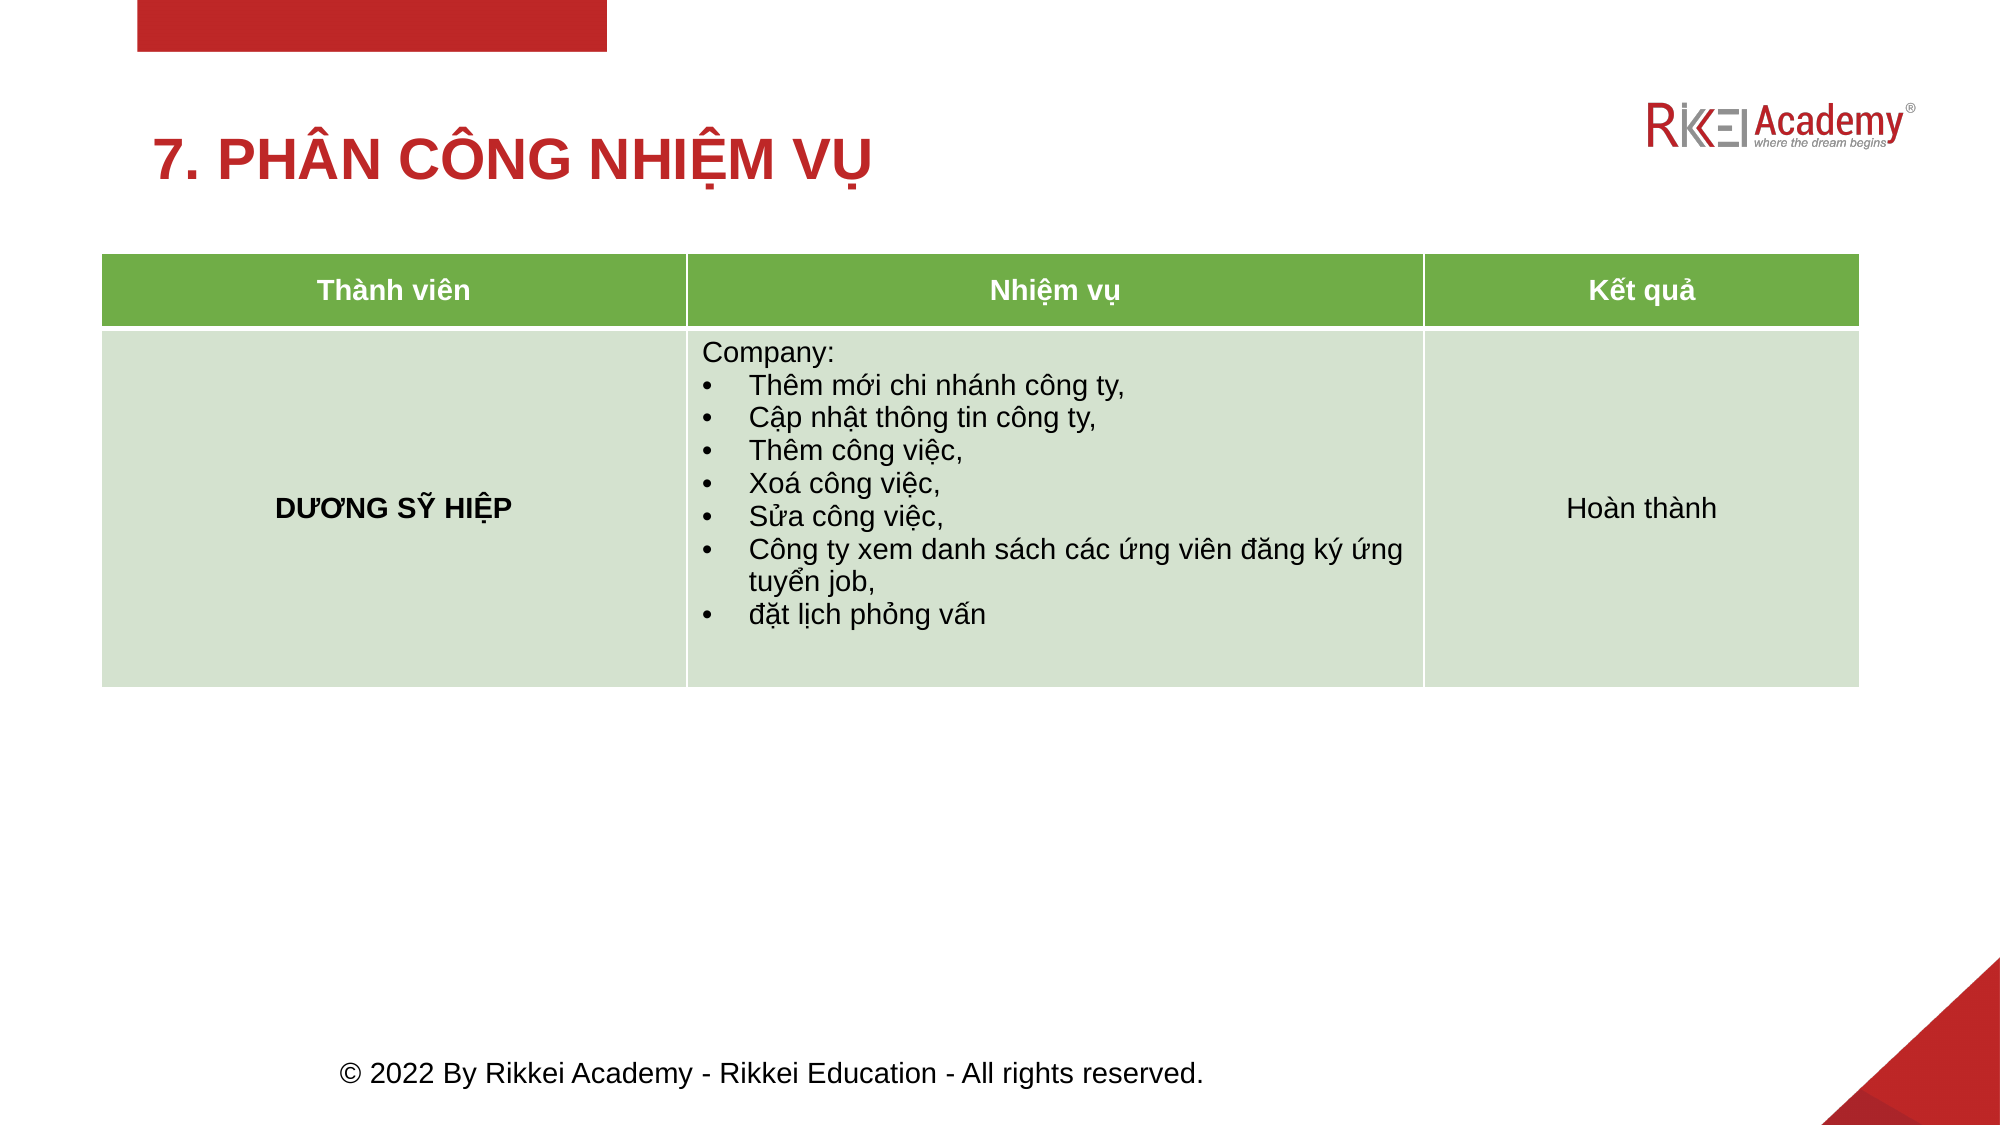

# 7. PHÂN CÔNG NHIỆM VỤ
| Thành viên | Nhiệm vụ | Kết quả |
| --- | --- | --- |
| DƯƠNG SỸ HIỆP | Company:​ Thêm mới chi nhánh công ty,​ Cập nhật thông tin công ty,​ Thêm công việc, ​ Xoá công việc, ​ Sửa công việc, ​ Công ty xem danh sách các ứng viên đăng ký ứng tuyển job,​ đặt lịch phỏng vấn | Hoàn thành |